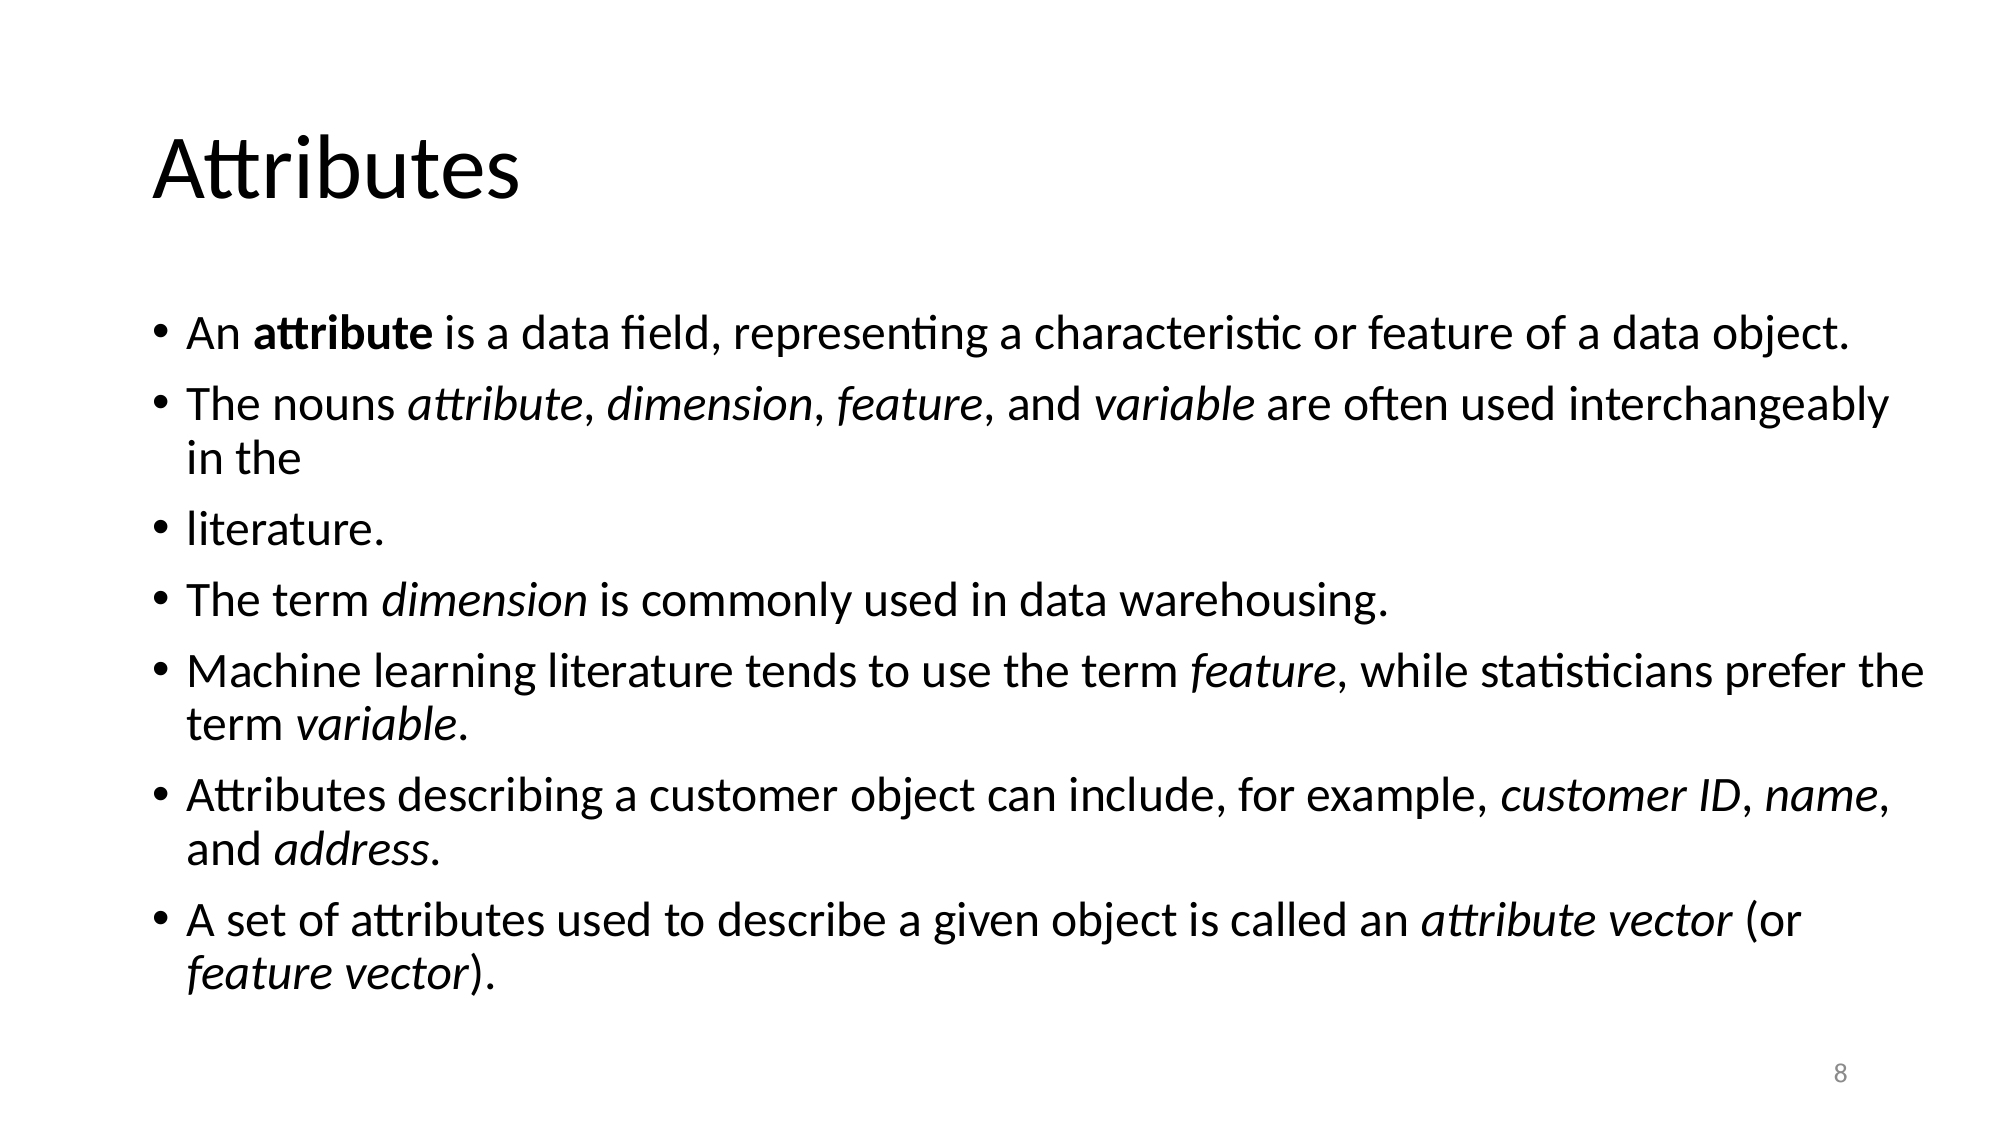

# Attributes
An attribute is a data field, representing a characteristic or feature of a data object.
The nouns attribute, dimension, feature, and variable are often used interchangeably in the
literature.
The term dimension is commonly used in data warehousing.
Machine learning literature tends to use the term feature, while statisticians prefer the term variable.
Attributes describing a customer object can include, for example, customer ID, name, and address.
A set of attributes used to describe a given object is called an attribute vector (or feature vector).
8